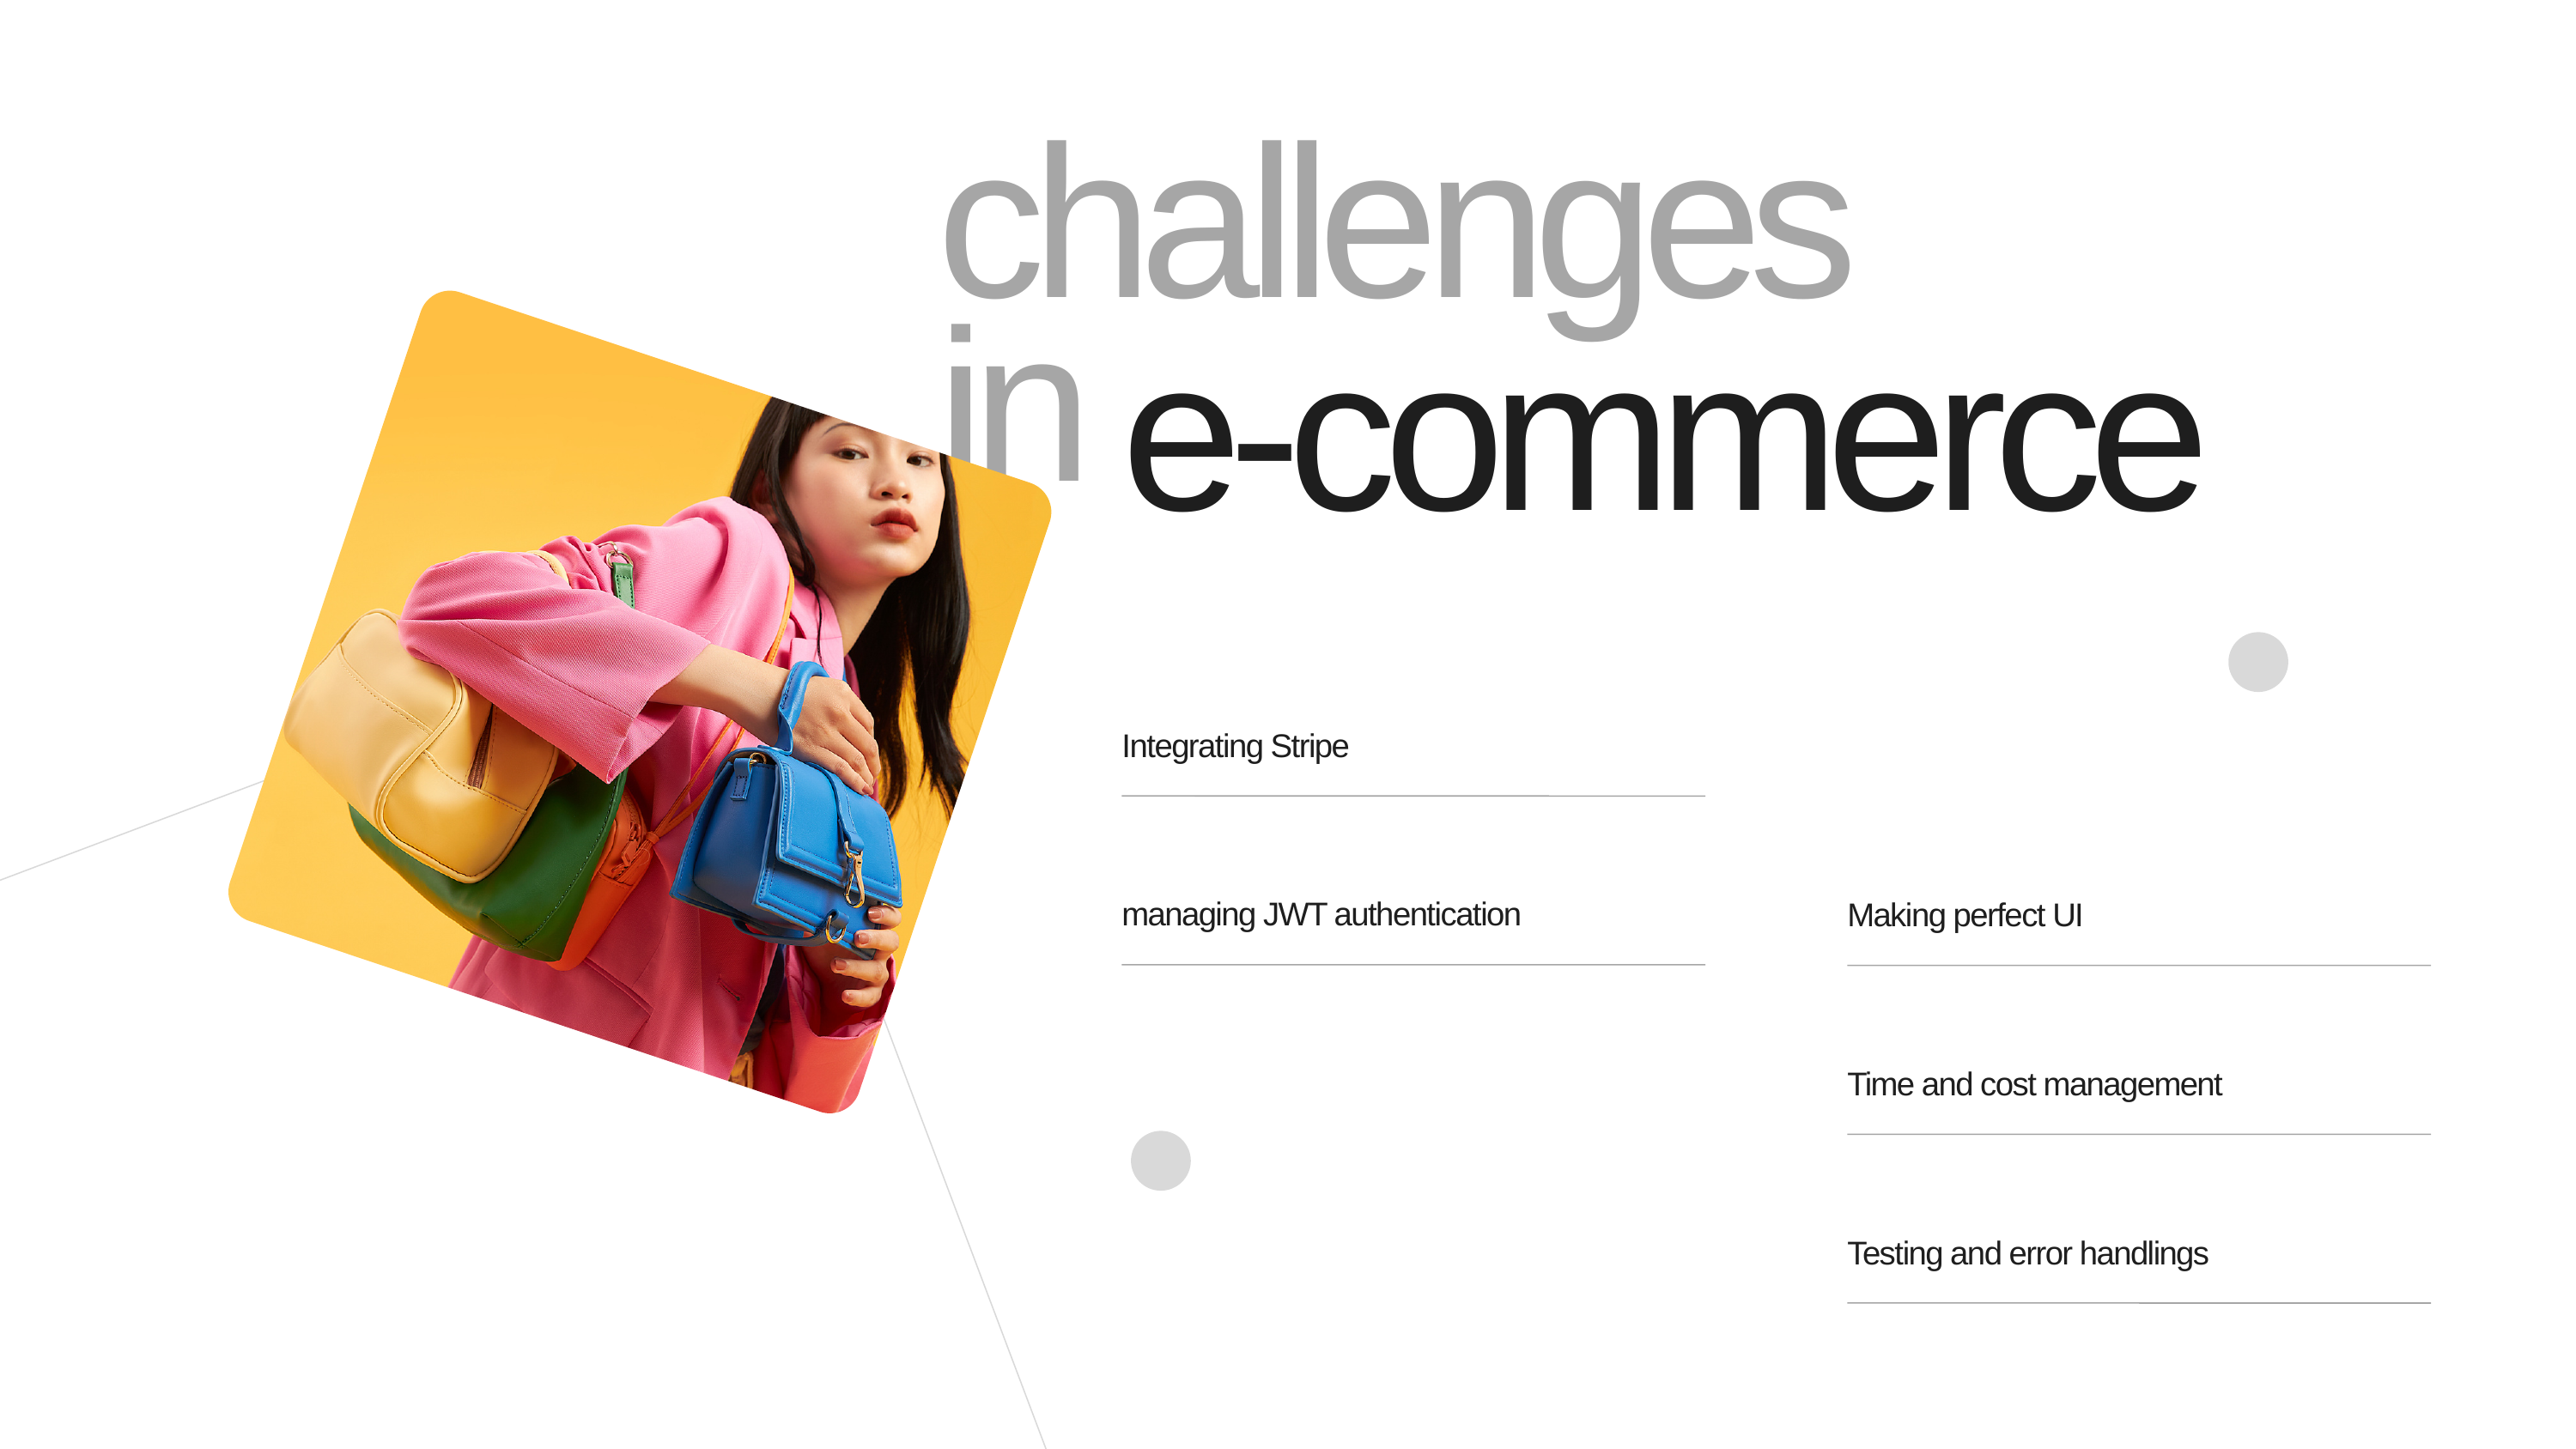

challenges in
e-commerce

Integrating Stripe

managing JWT authentication
Making perfect UI

Time and cost management

Testing and error handlings